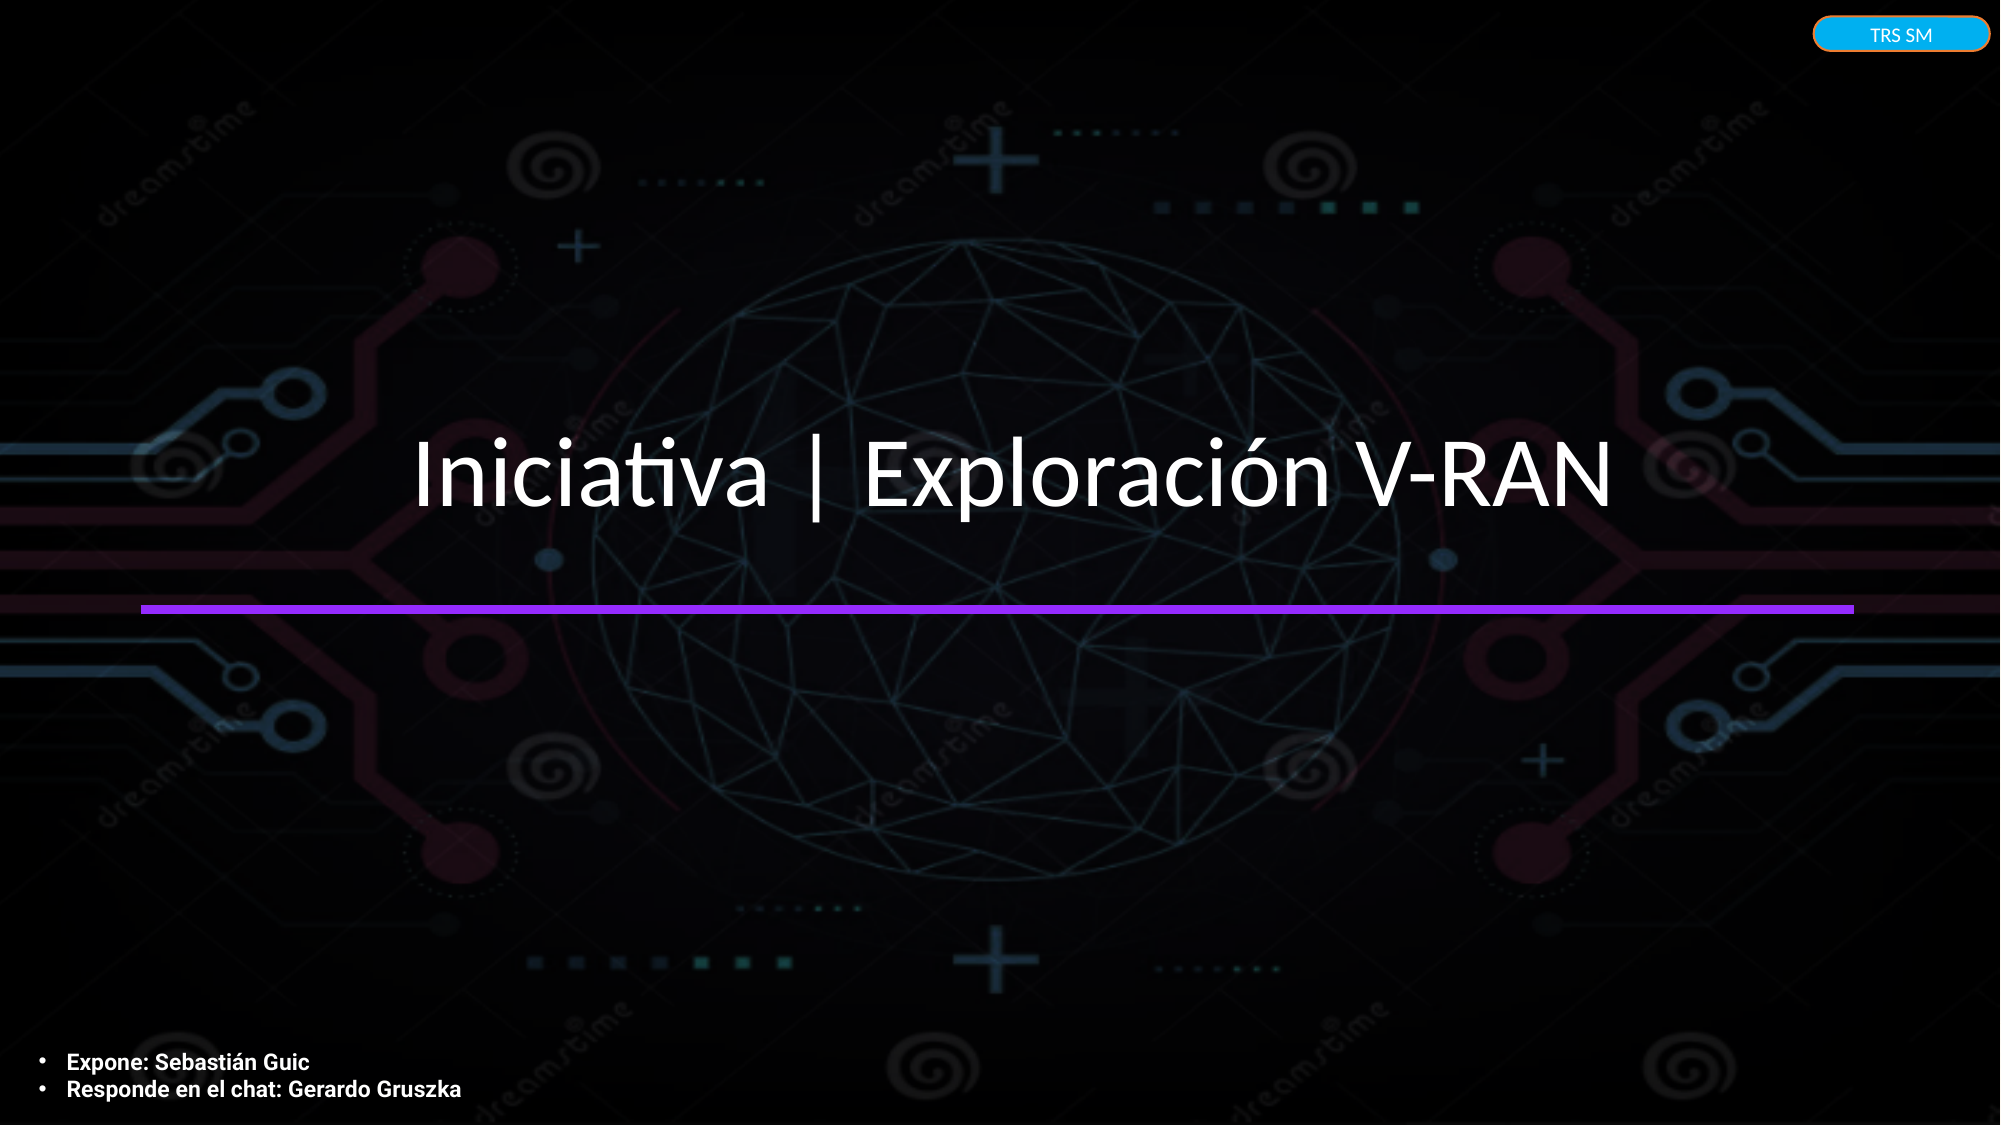

TRS SM
# Iniciativa | Exploración V-RAN
Expone: Sebastián Guic
Responde en el chat: Gerardo Gruszka